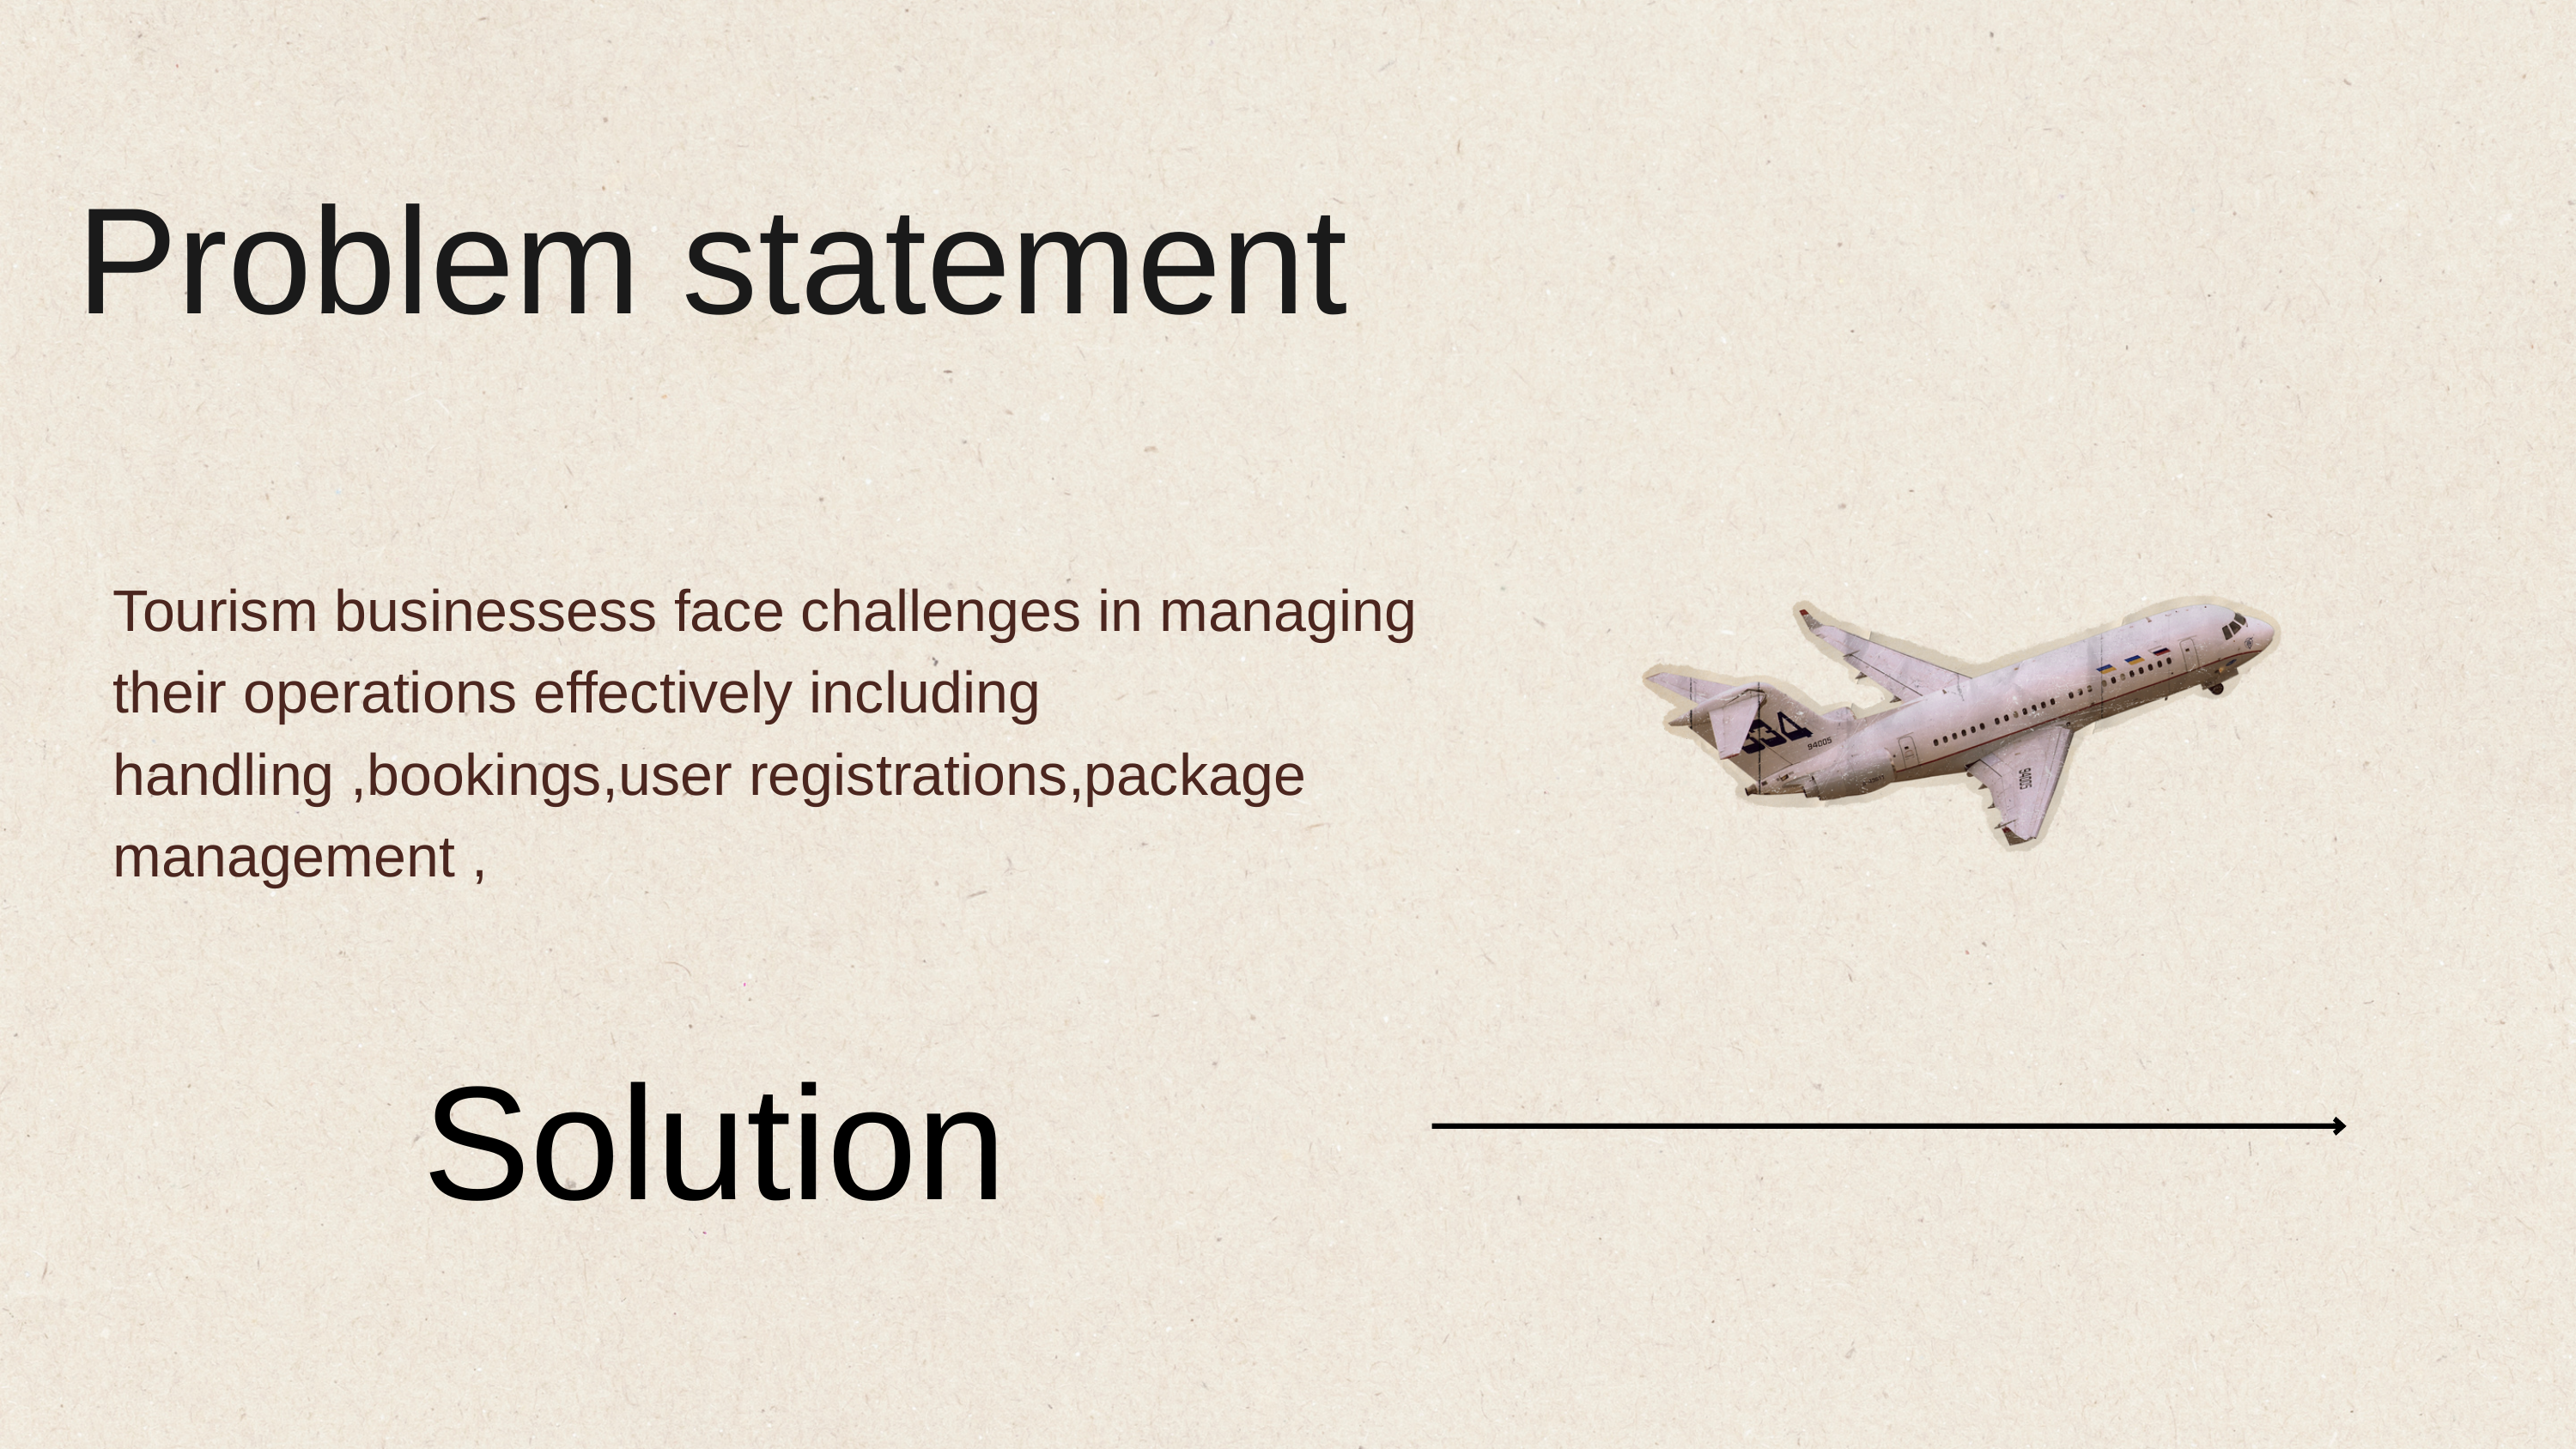

Problem statement
Tourism businessess face challenges in managing their operations effectively including handling ,bookings,user registrations,package management ,

Solution